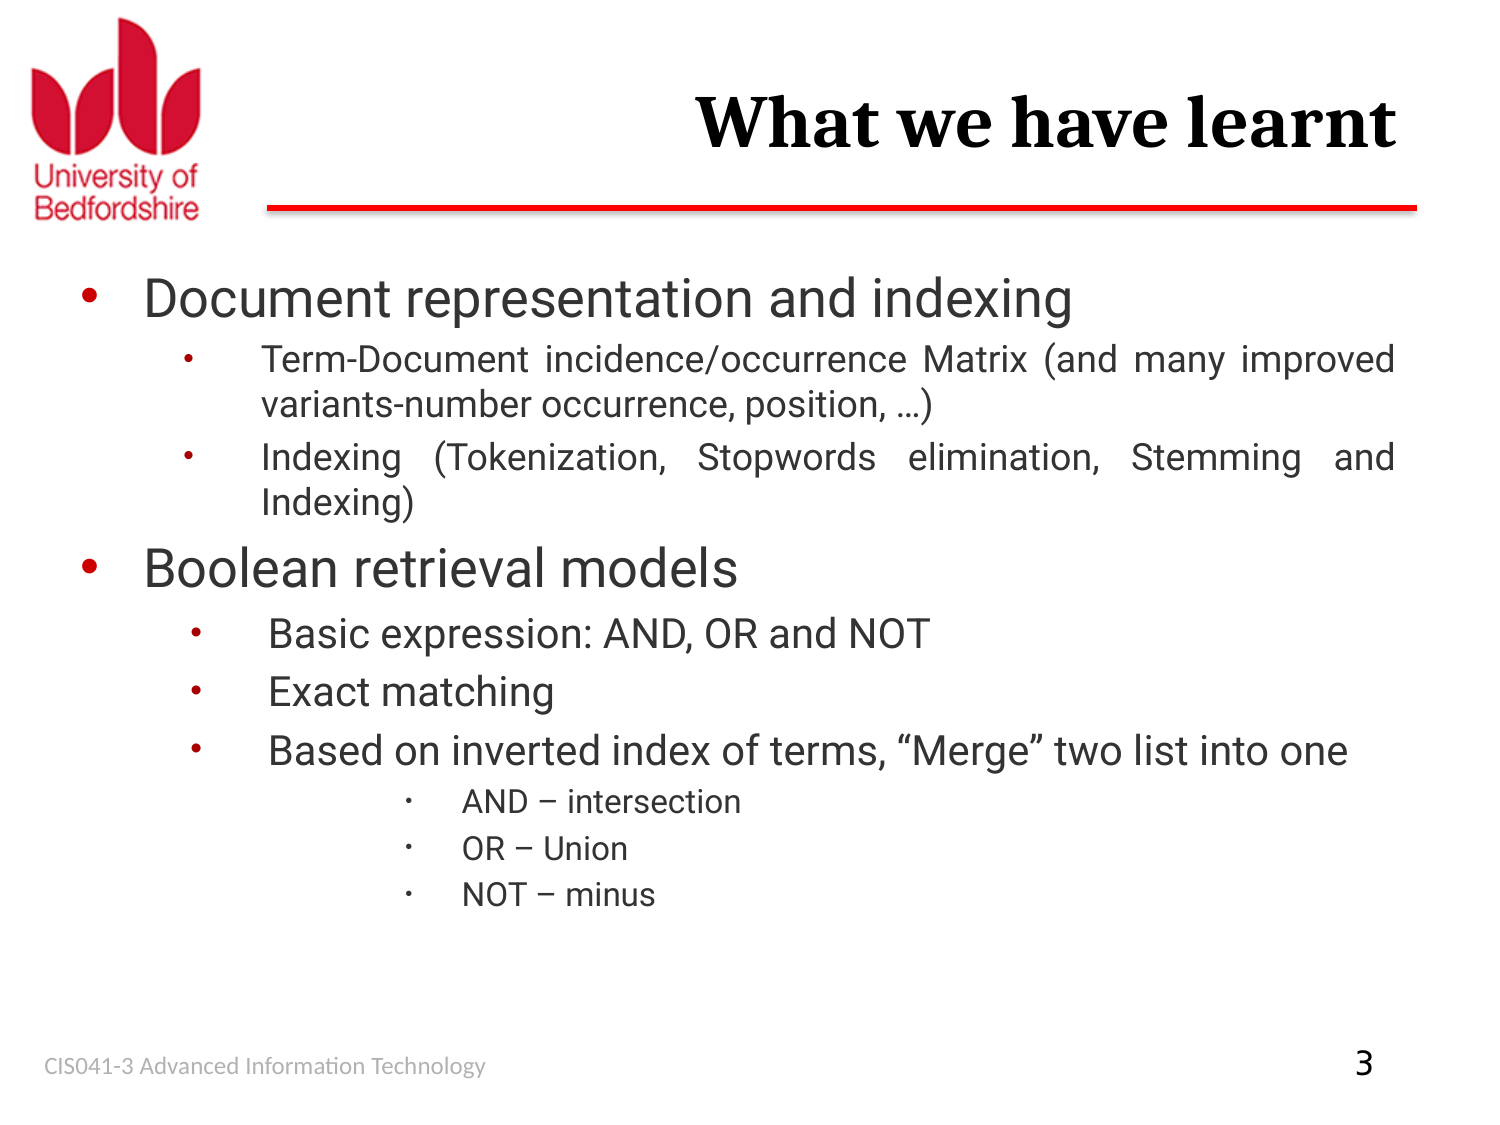

# What we have learnt
Document representation and indexing
Term-Document incidence/occurrence Matrix (and many improved variants-number occurrence, position, …)
Indexing (Tokenization, Stopwords elimination, Stemming and Indexing)
Boolean retrieval models
Basic expression: AND, OR and NOT
Exact matching
Based on inverted index of terms, “Merge” two list into one
AND – intersection
OR – Union
NOT – minus

CIS041-3 Advanced Information Technology